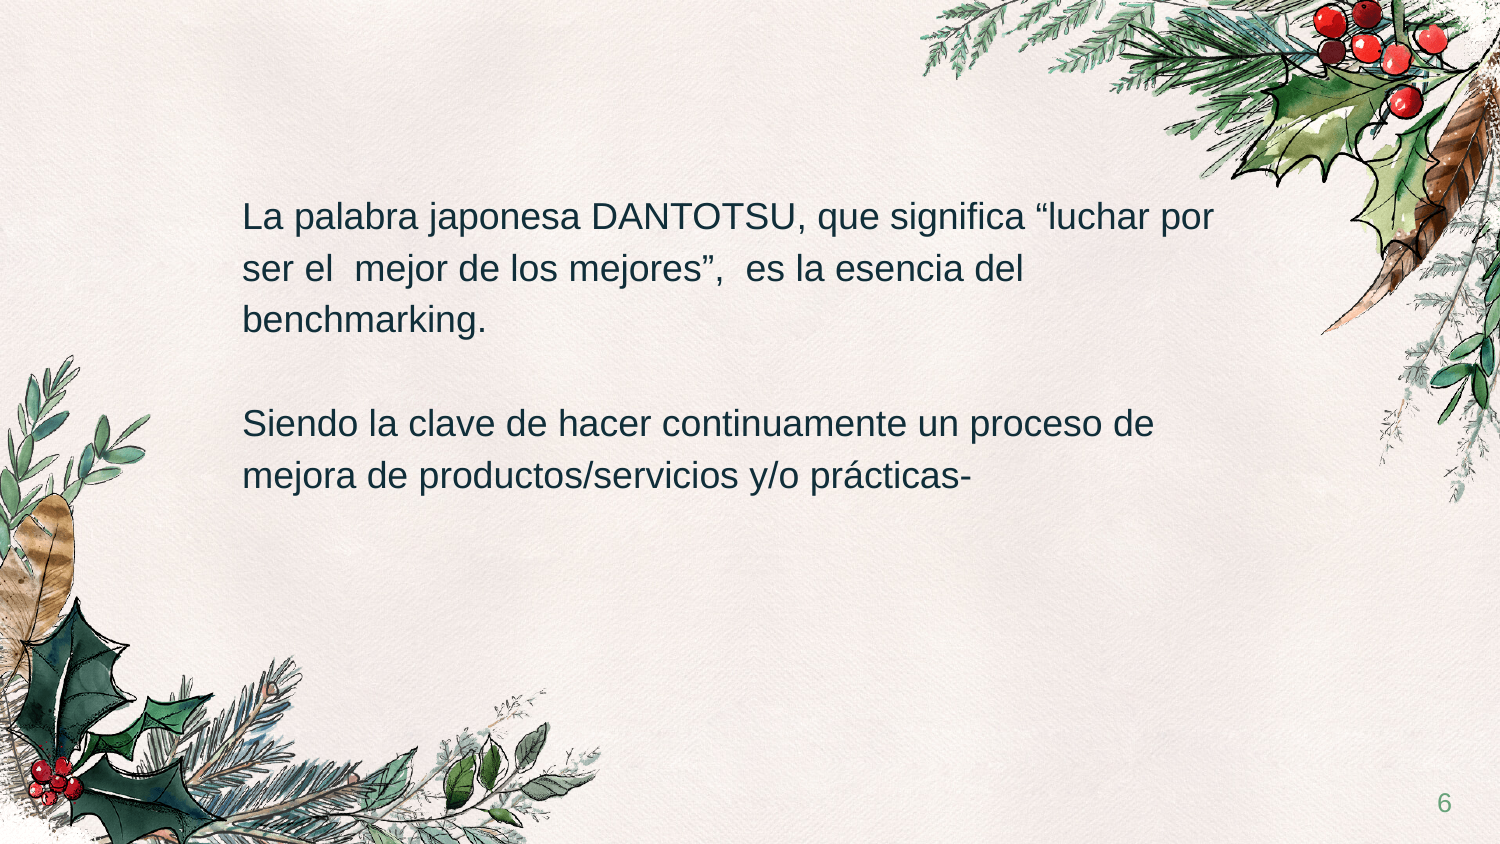

La palabra japonesa DANTOTSU, que significa “luchar por ser el  mejor de los mejores”,  es la esencia del benchmarking.
Siendo la clave de hacer continuamente un proceso de mejora de productos/servicios y/o prácticas-
6